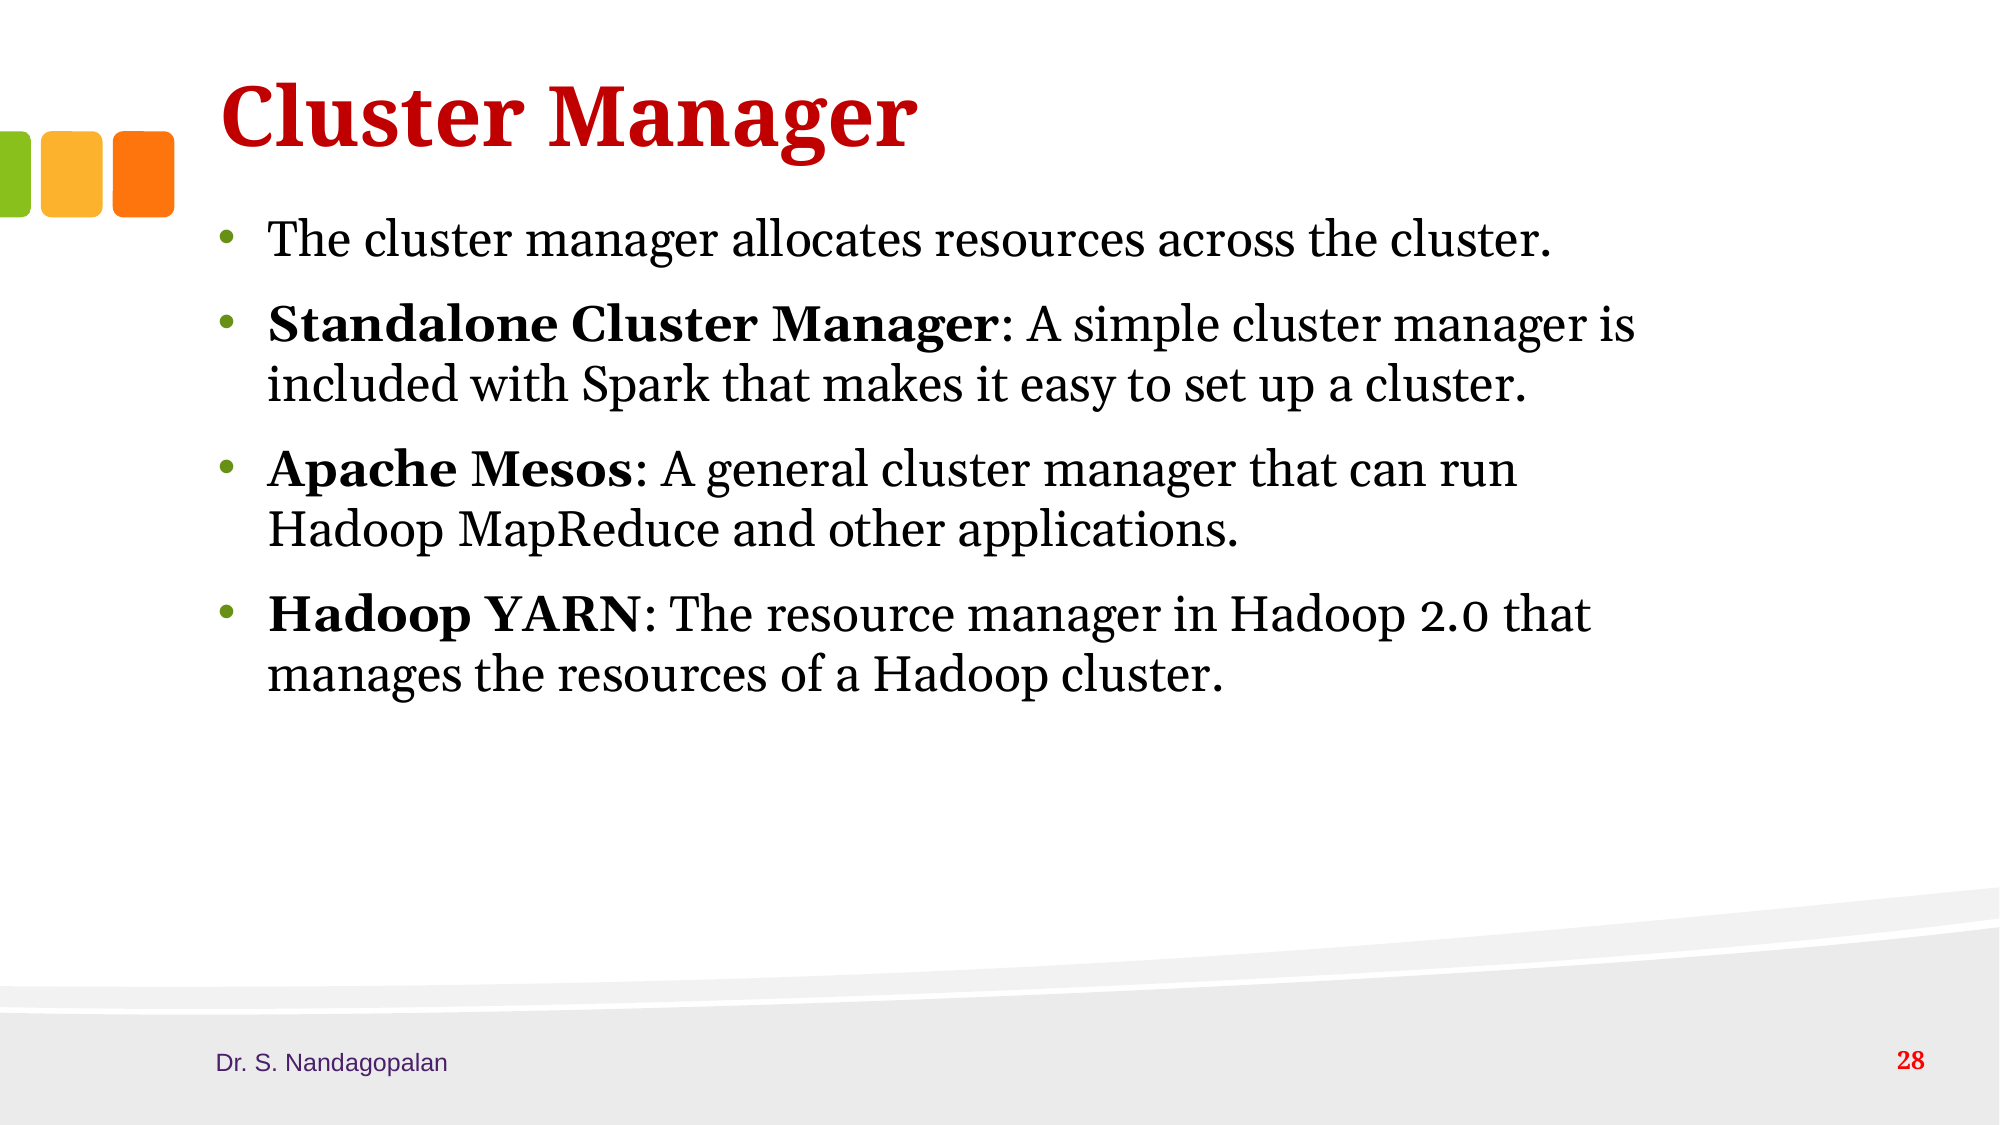

# Cluster Manager
The cluster manager allocates resources across the cluster.
Standalone Cluster Manager: A simple cluster manager is included with Spark that makes it easy to set up a cluster.
Apache Mesos: A general cluster manager that can run Hadoop MapReduce and other applications.
Hadoop YARN: The resource manager in Hadoop 2.0 that manages the resources of a Hadoop cluster.

Dr. S. Nandagopalan
28